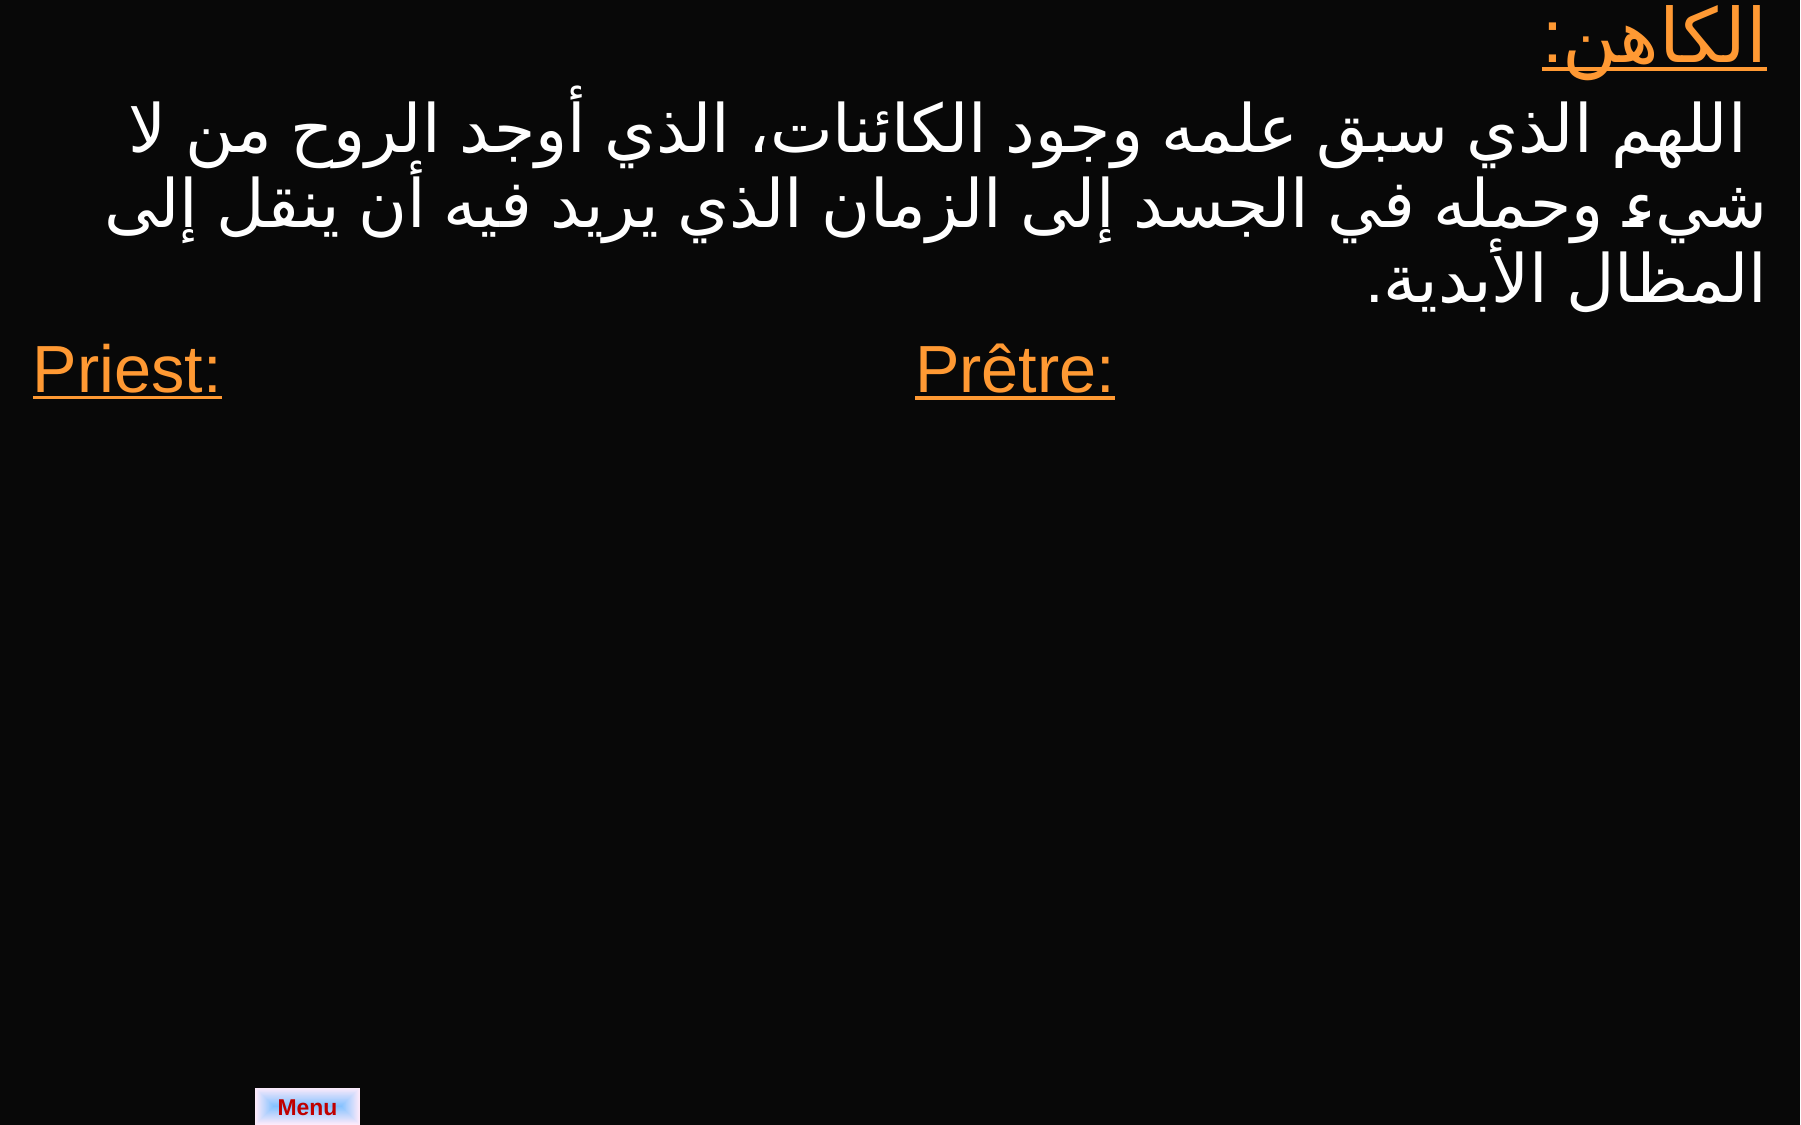

| الكاهن: اللهم الذي سبق علمه وجود الكائنات، الذي أوجد الروح من لا شيء وحمله في الجسد إلى الزمان الذي يريد فيه أن ينقل إلى المظال الأبدية. |  |
| --- | --- |
| Priest: | Prêtre: |

Menu